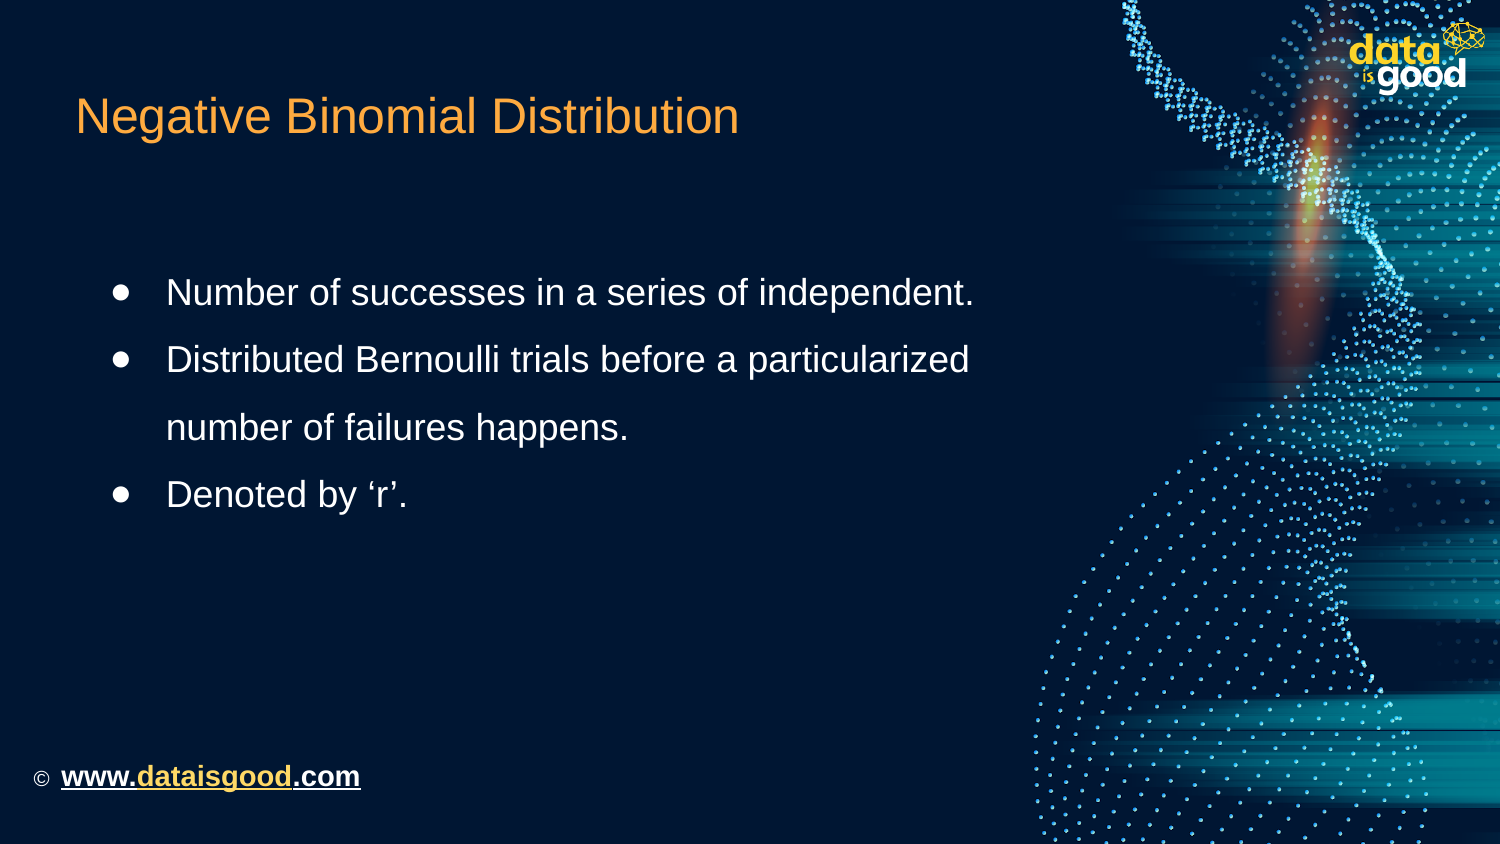

# Negative Binomial Distribution
Number of successes in a series of independent.
Distributed Bernoulli trials before a particularized number of failures happens.
Denoted by ‘r’.